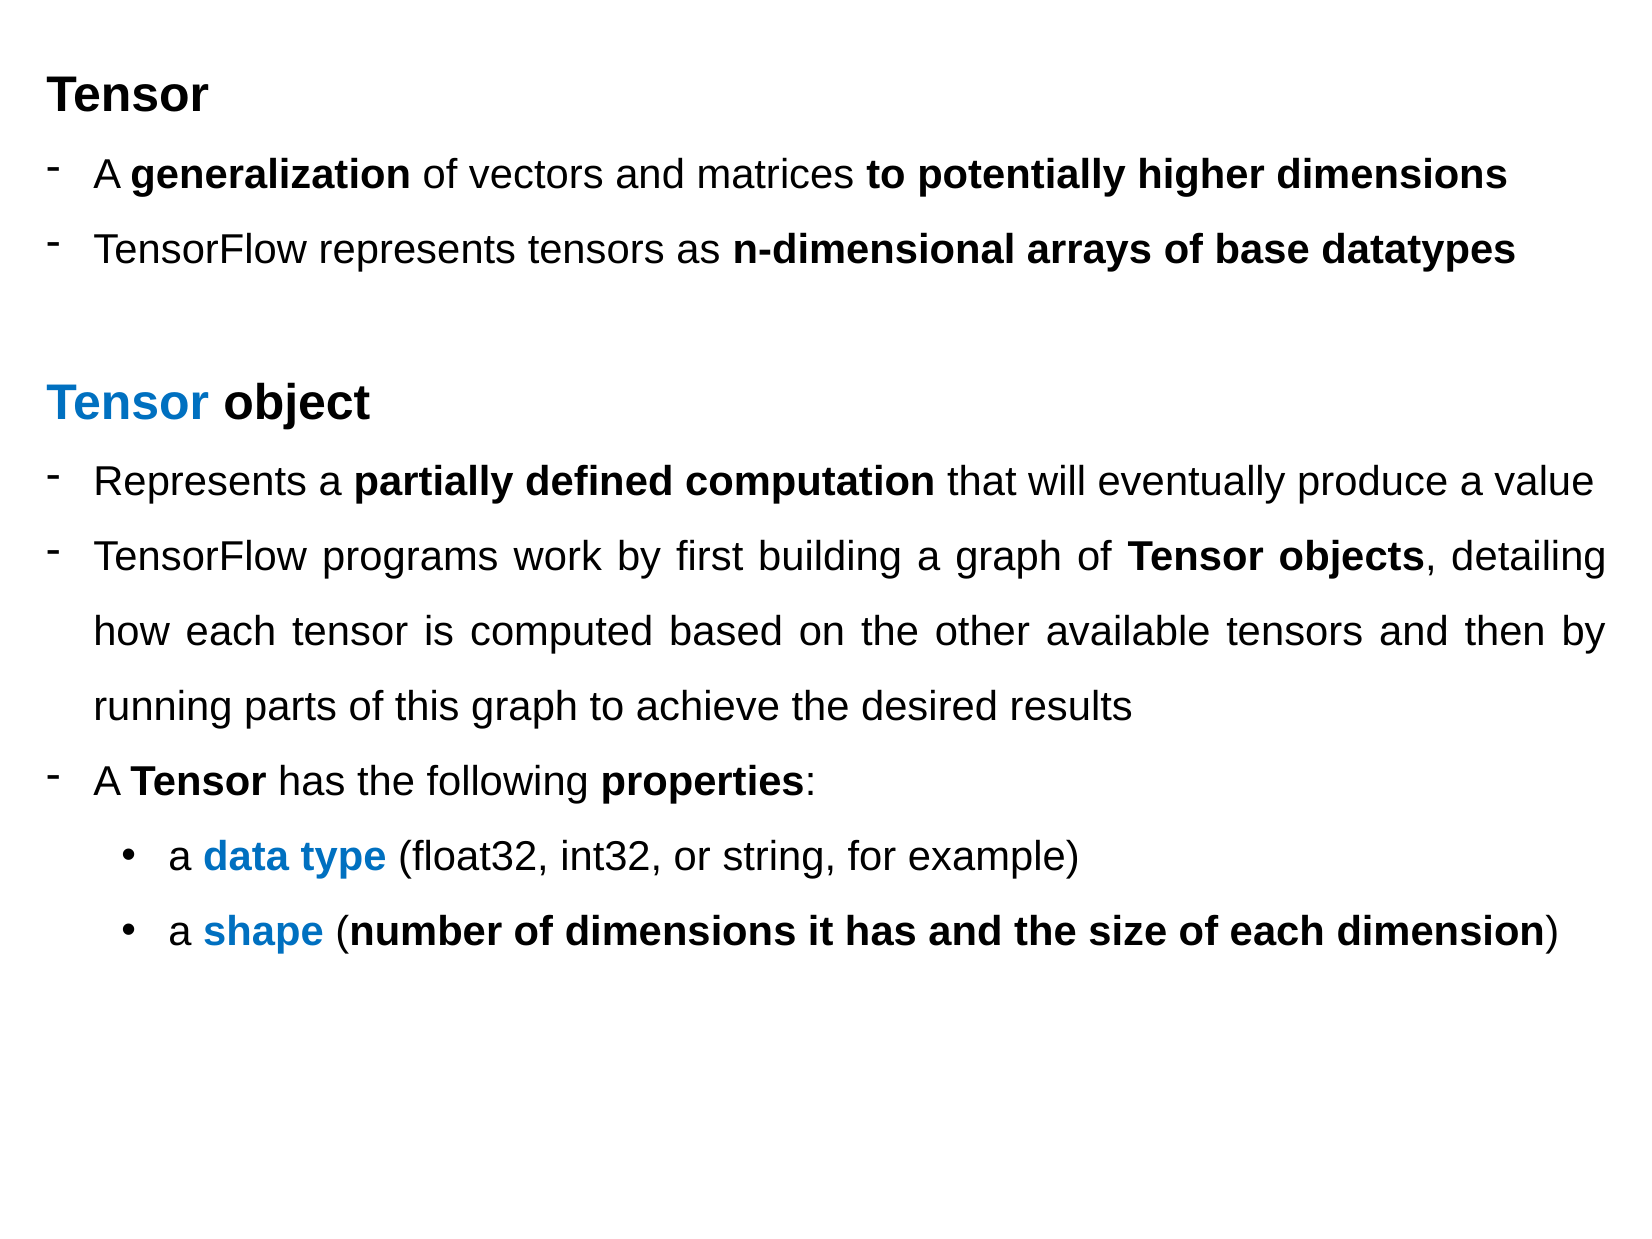

Tensor
A generalization of vectors and matrices to potentially higher dimensions
TensorFlow represents tensors as n-dimensional arrays of base datatypes

Tensor object
Represents a partially defined computation that will eventually produce a value
TensorFlow programs work by first building a graph of Tensor objects, detailing how each tensor is computed based on the other available tensors and then by running parts of this graph to achieve the desired results
A Tensor has the following properties:
a data type (float32, int32, or string, for example)
a shape (number of dimensions it has and the size of each dimension)